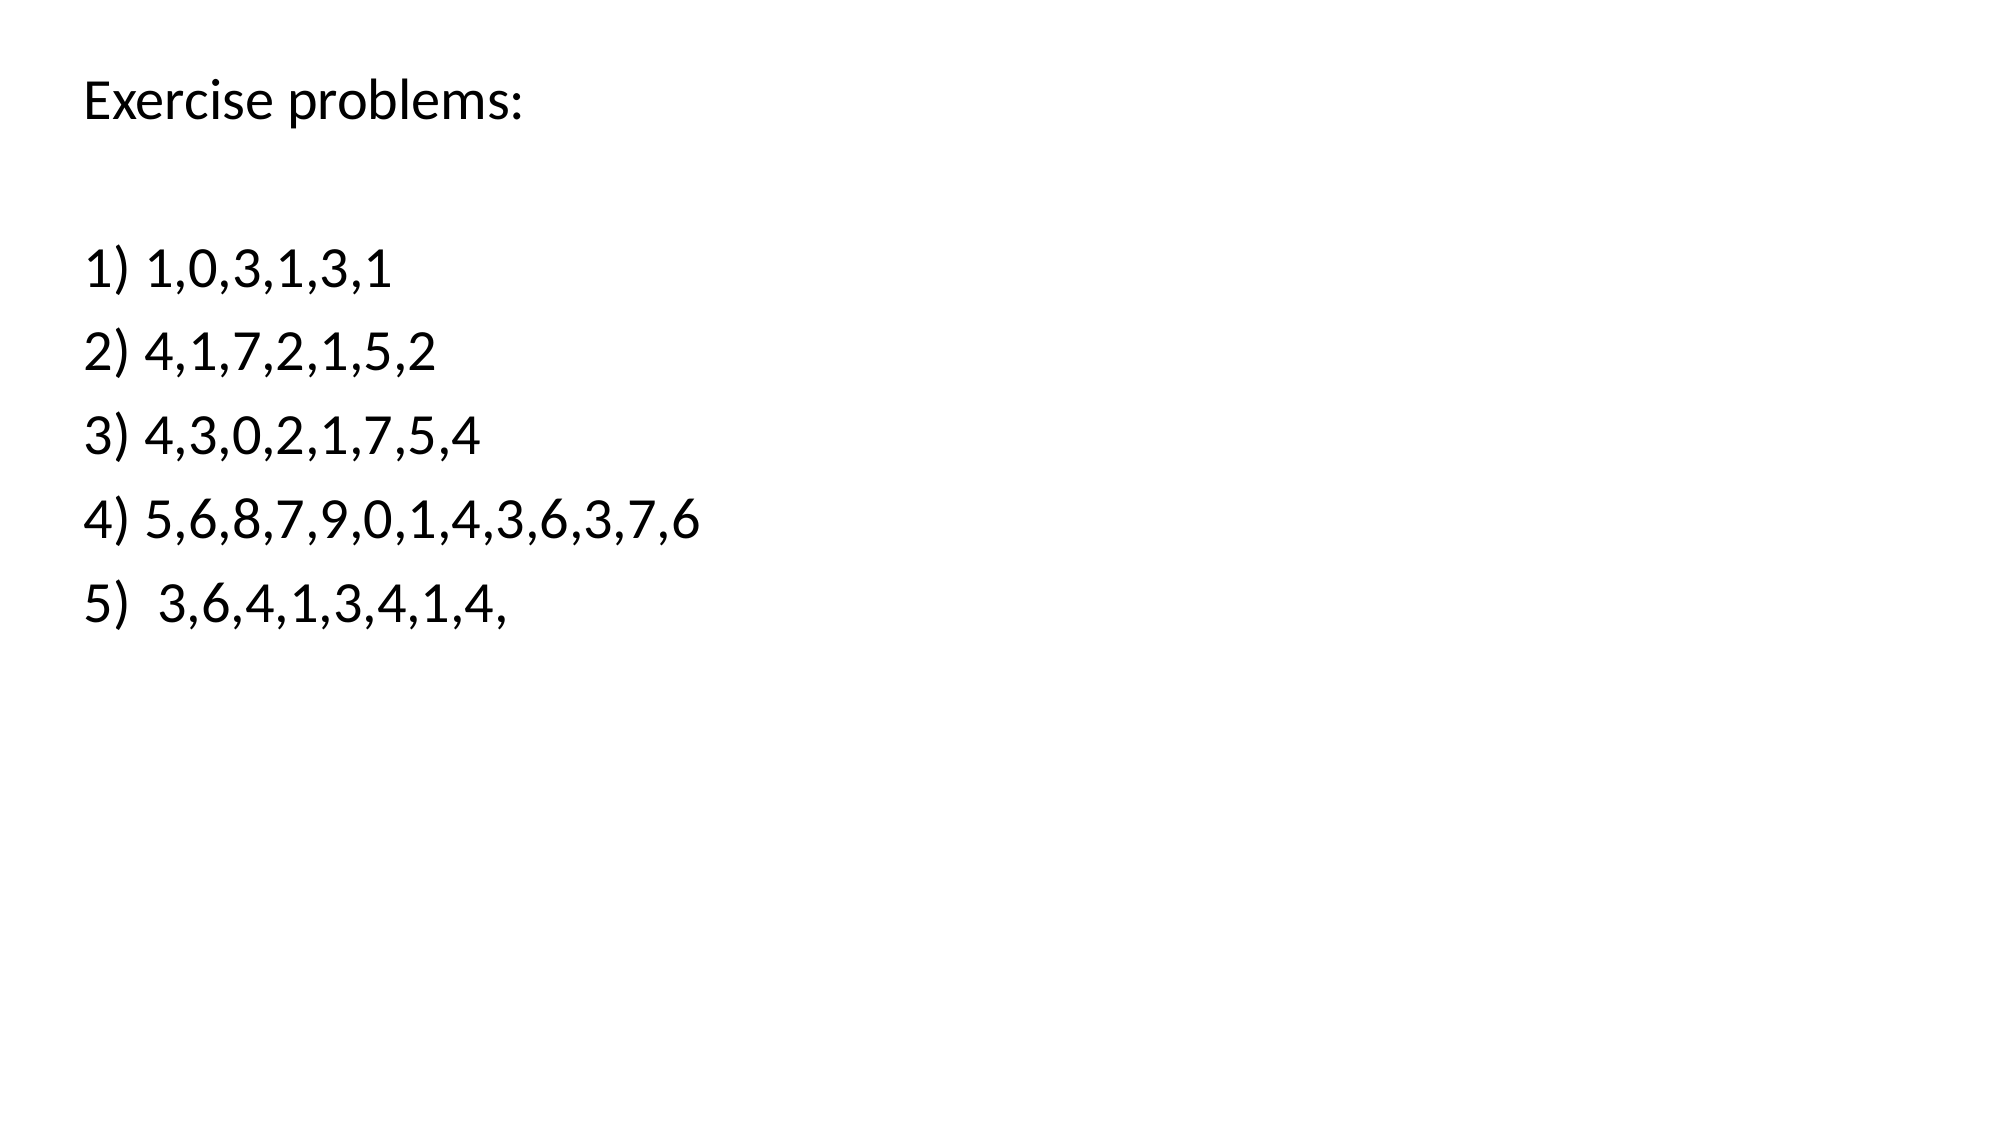

Exercise problems:

1) 1,0,3,1,3,1
2) 4,1,7,2,1,5,2
3) 4,3,0,2,1,7,5,4
4) 5,6,8,7,9,0,1,4,3,6,3,7,6
5)  3,6,4,1,3,4,1,4,